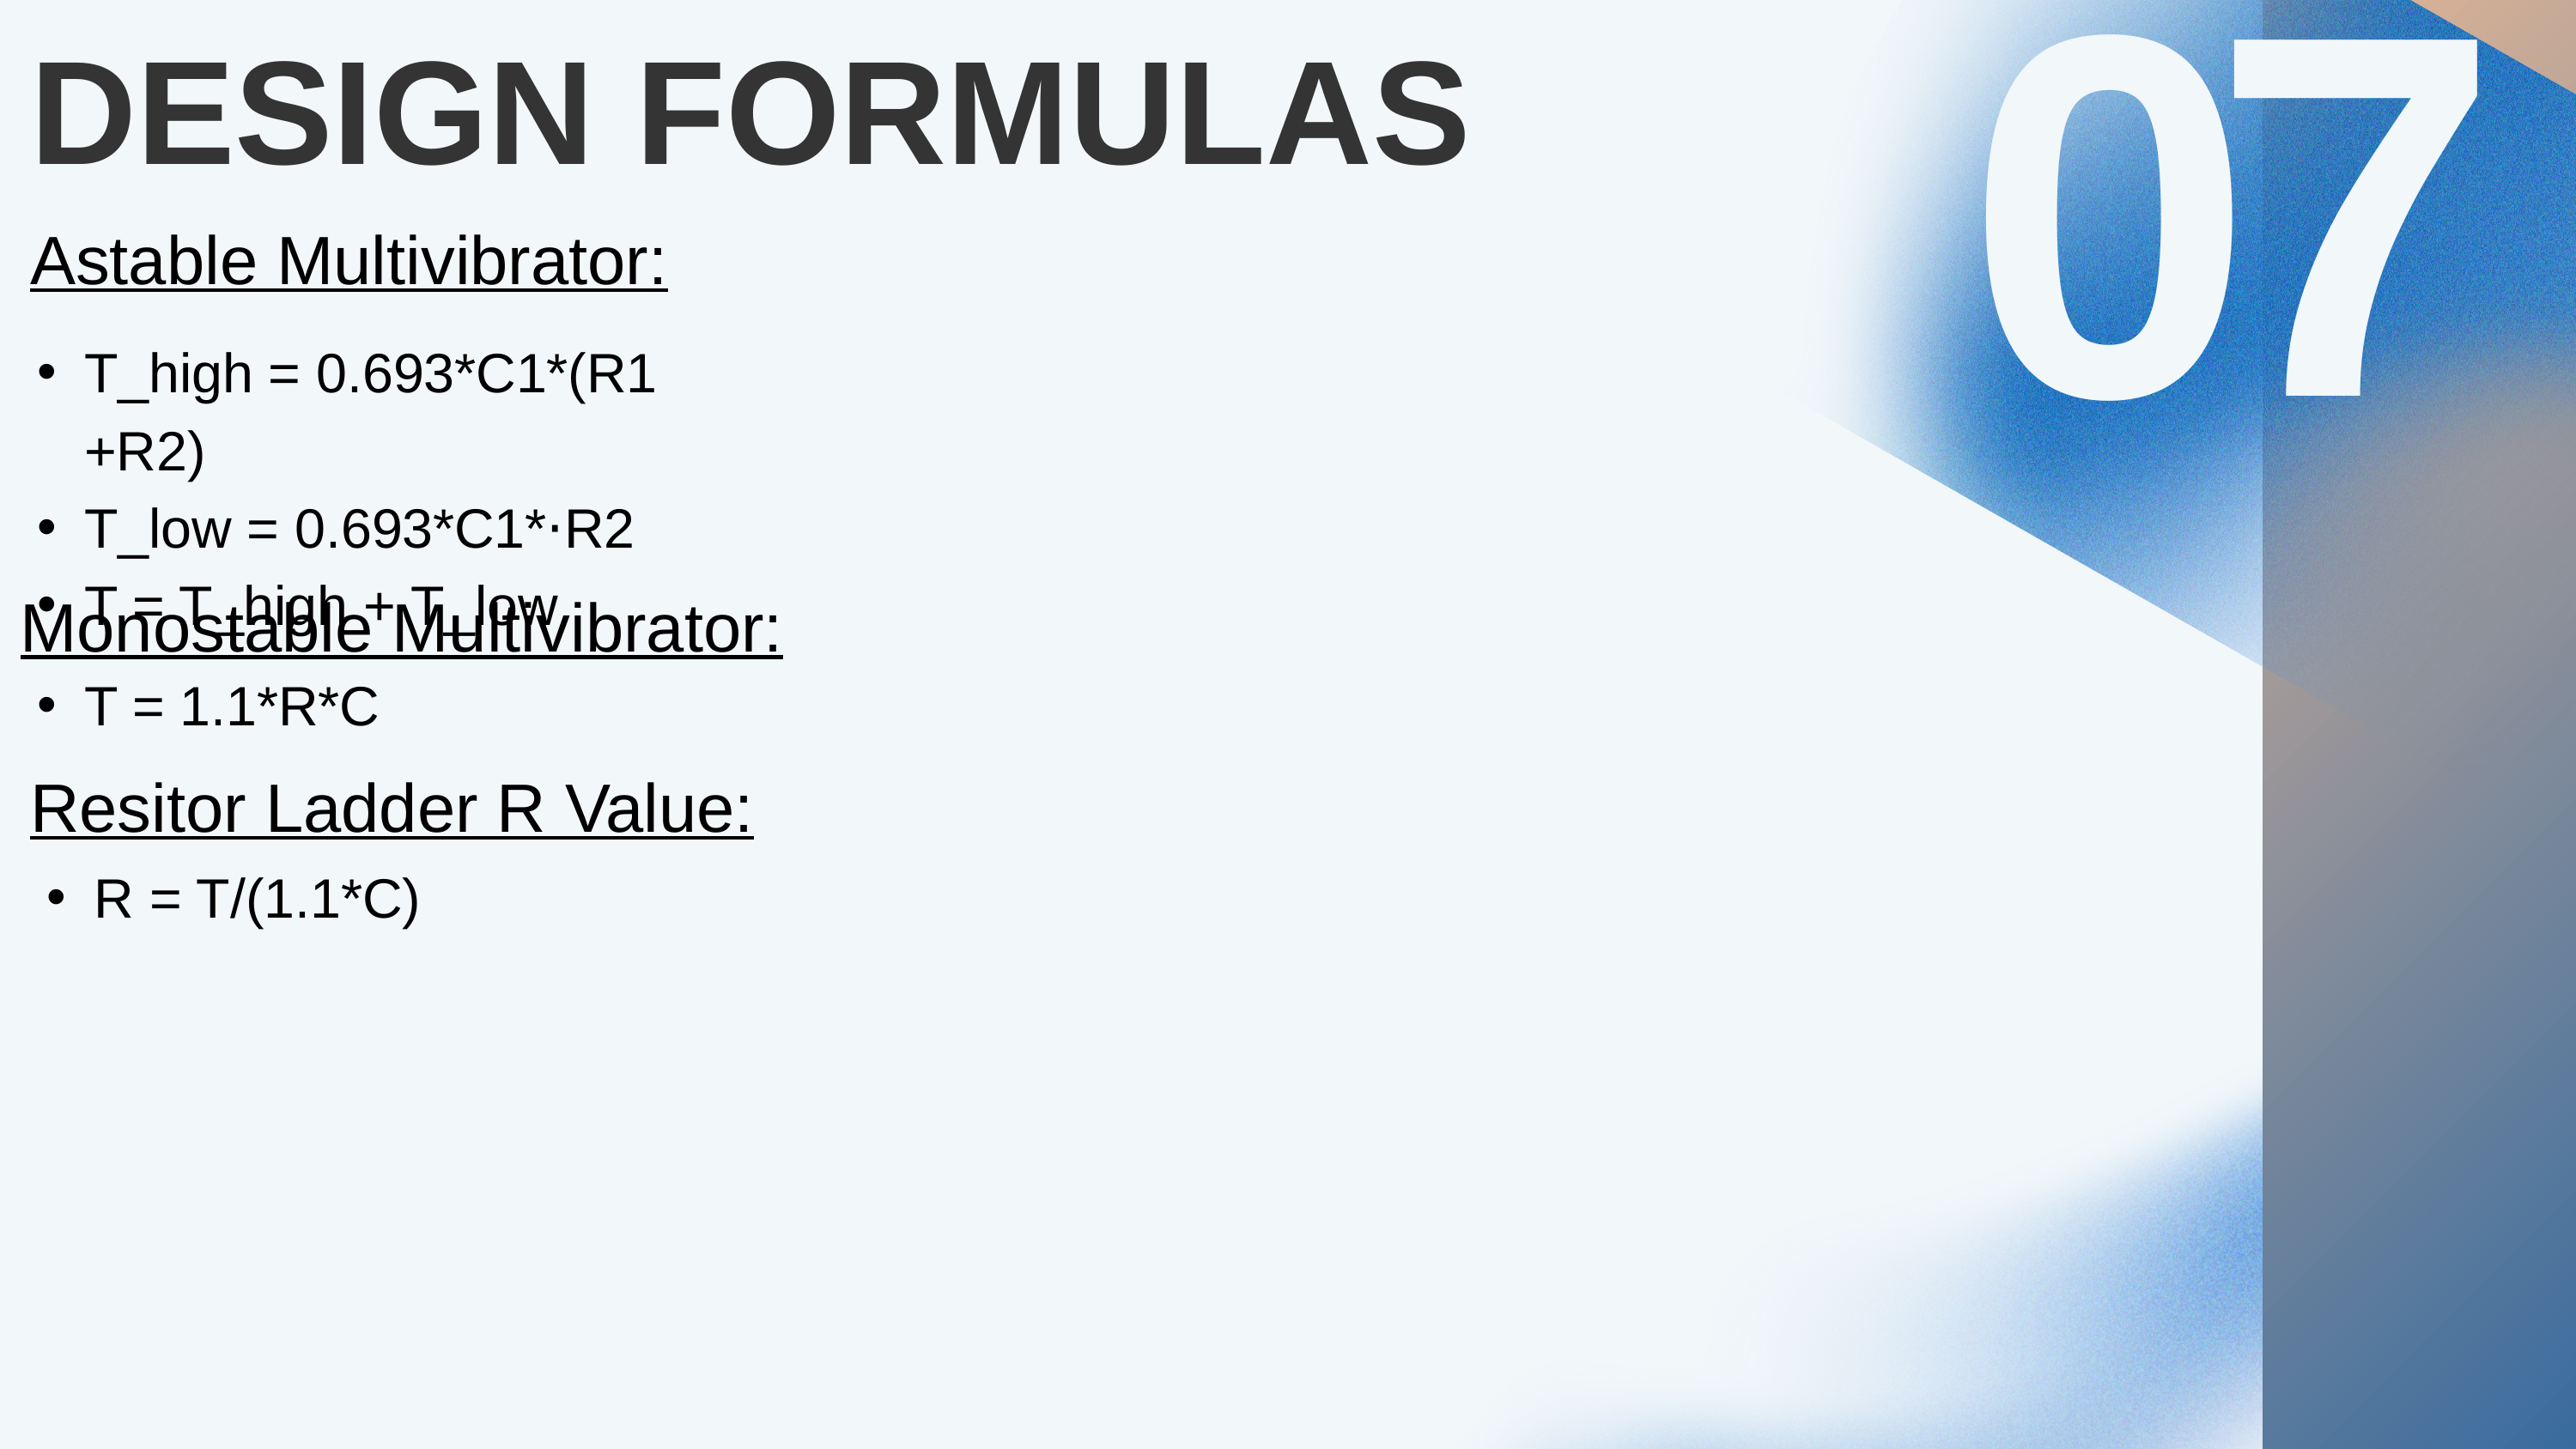

07

DESIGN FORMULAS
Astable Multivibrator:
T_high​ = 0.693*C1​*(R1​+R2​)
T_low​ = 0.693*C1*⋅R2​
T = T_high ​+ T_low​
Monostable Multivibrator:
T = 1.1*R*C
Resitor Ladder R Value:
R = T/(1.1*C)